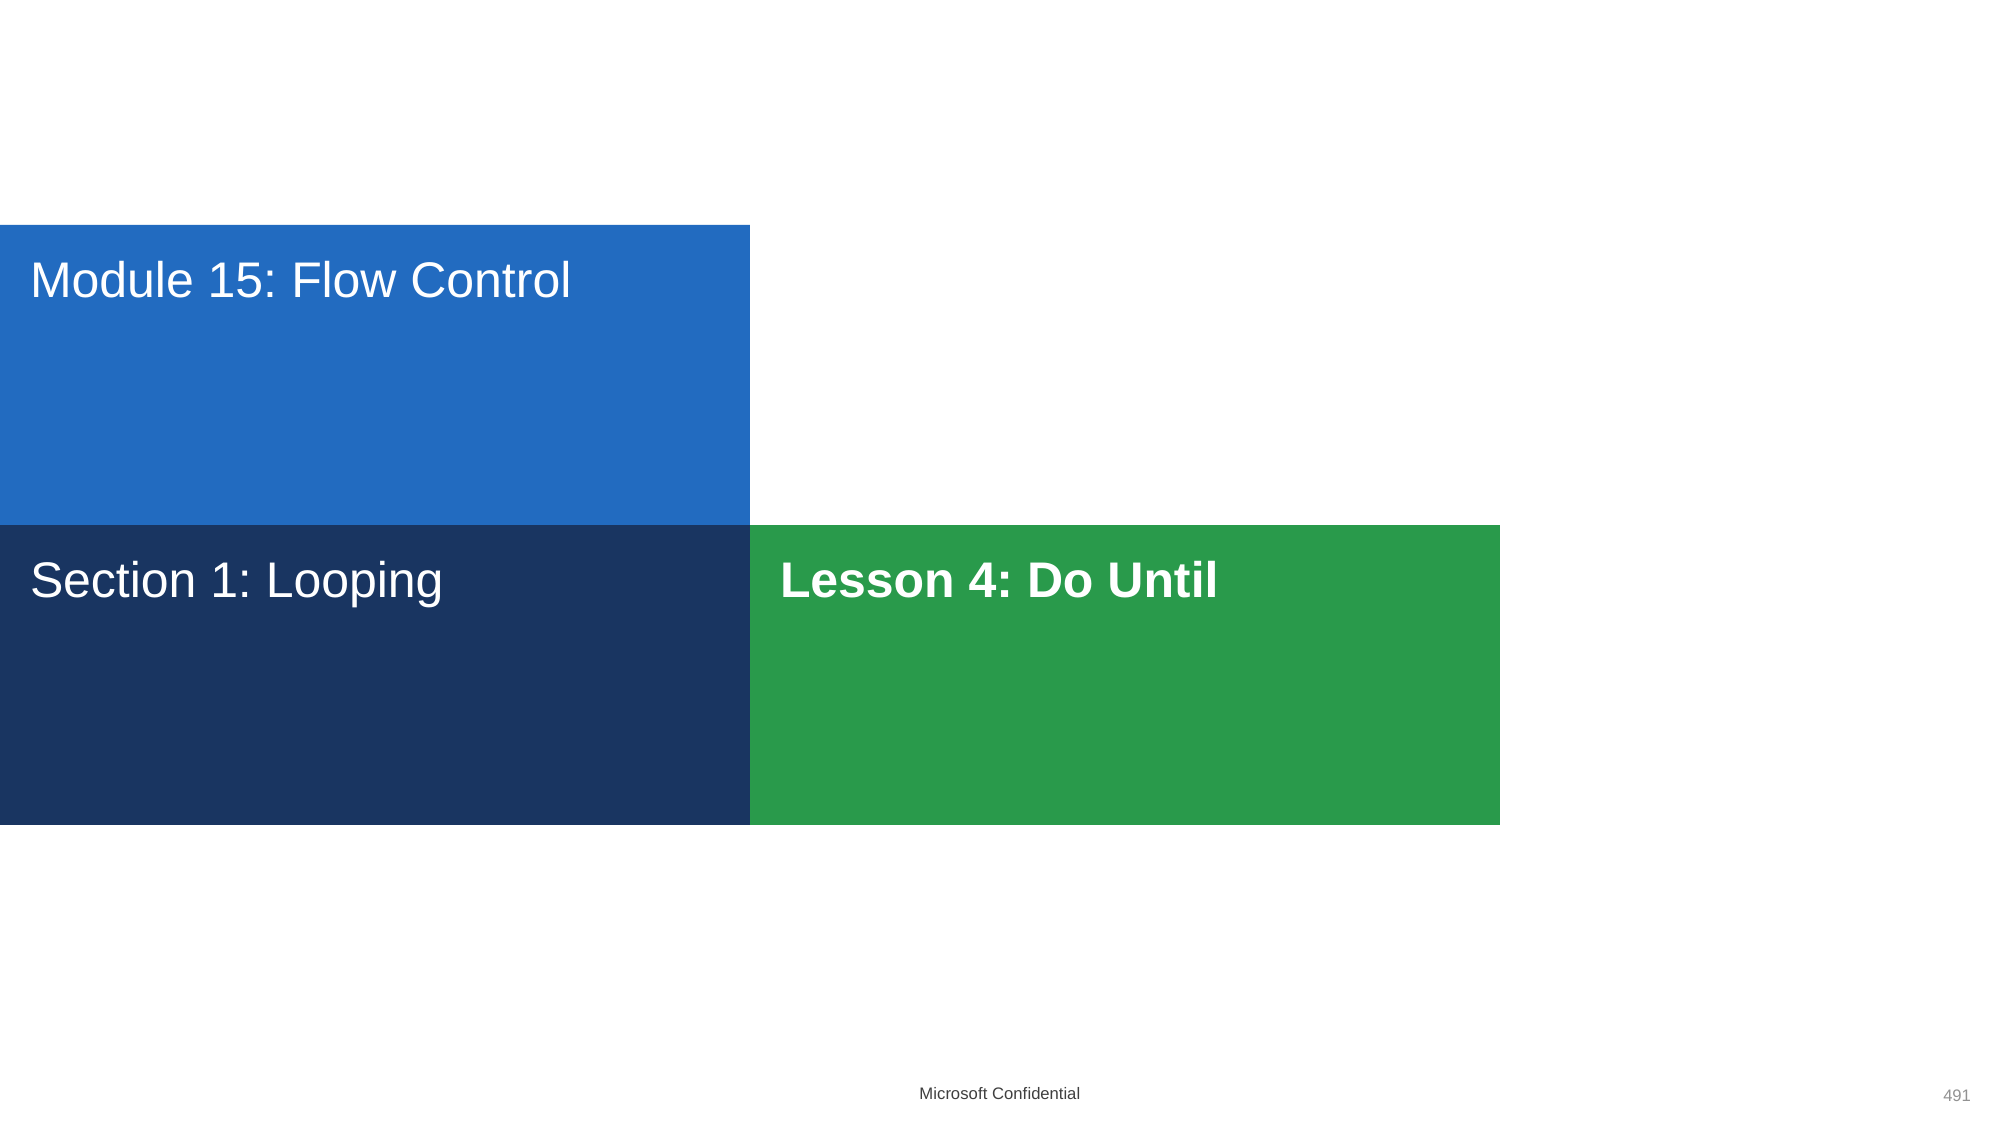

# Module 15: Flow Control
Section 1: Looping
Lesson 4: Do Until
491